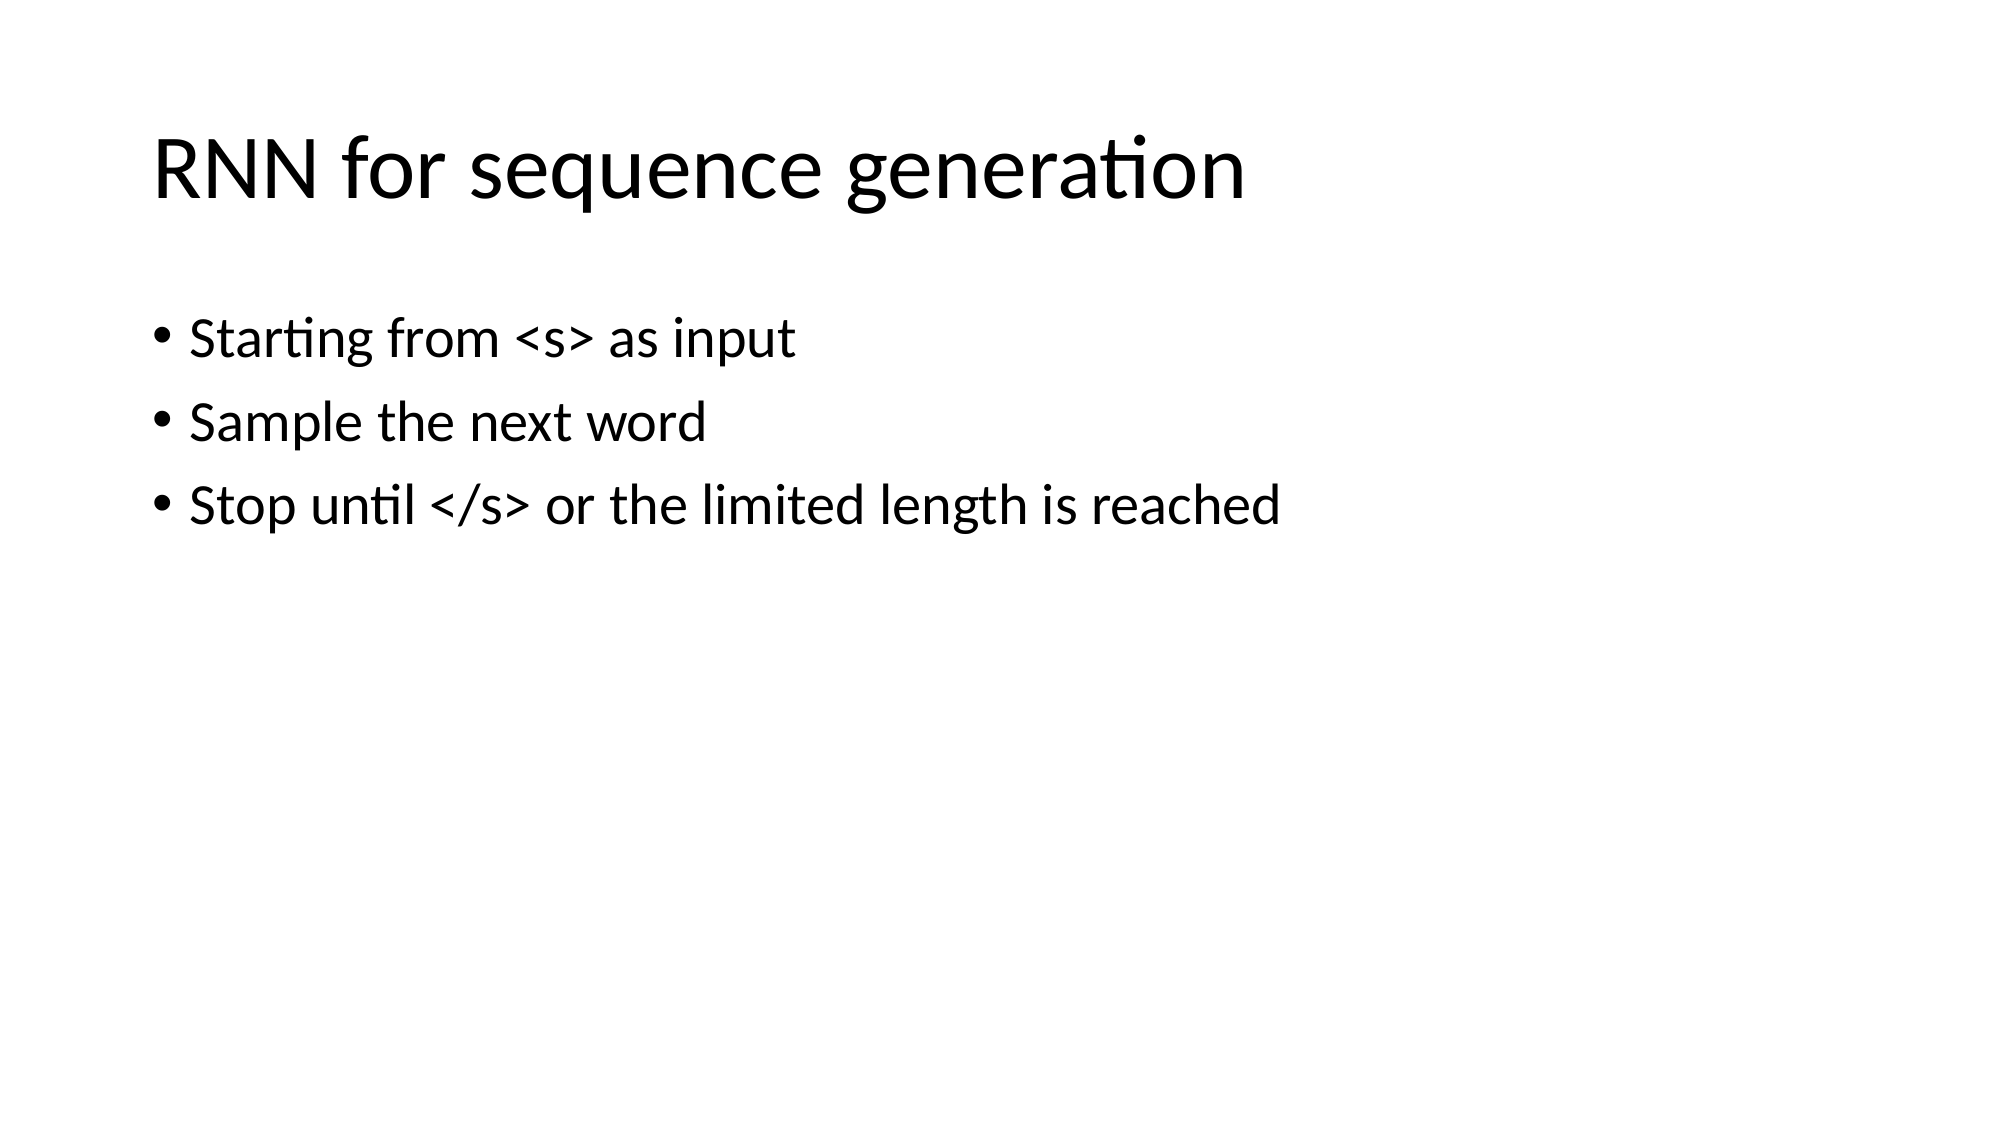

# RNN for sequence generation
Starting from <s> as input
Sample the next word
Stop until </s> or the limited length is reached